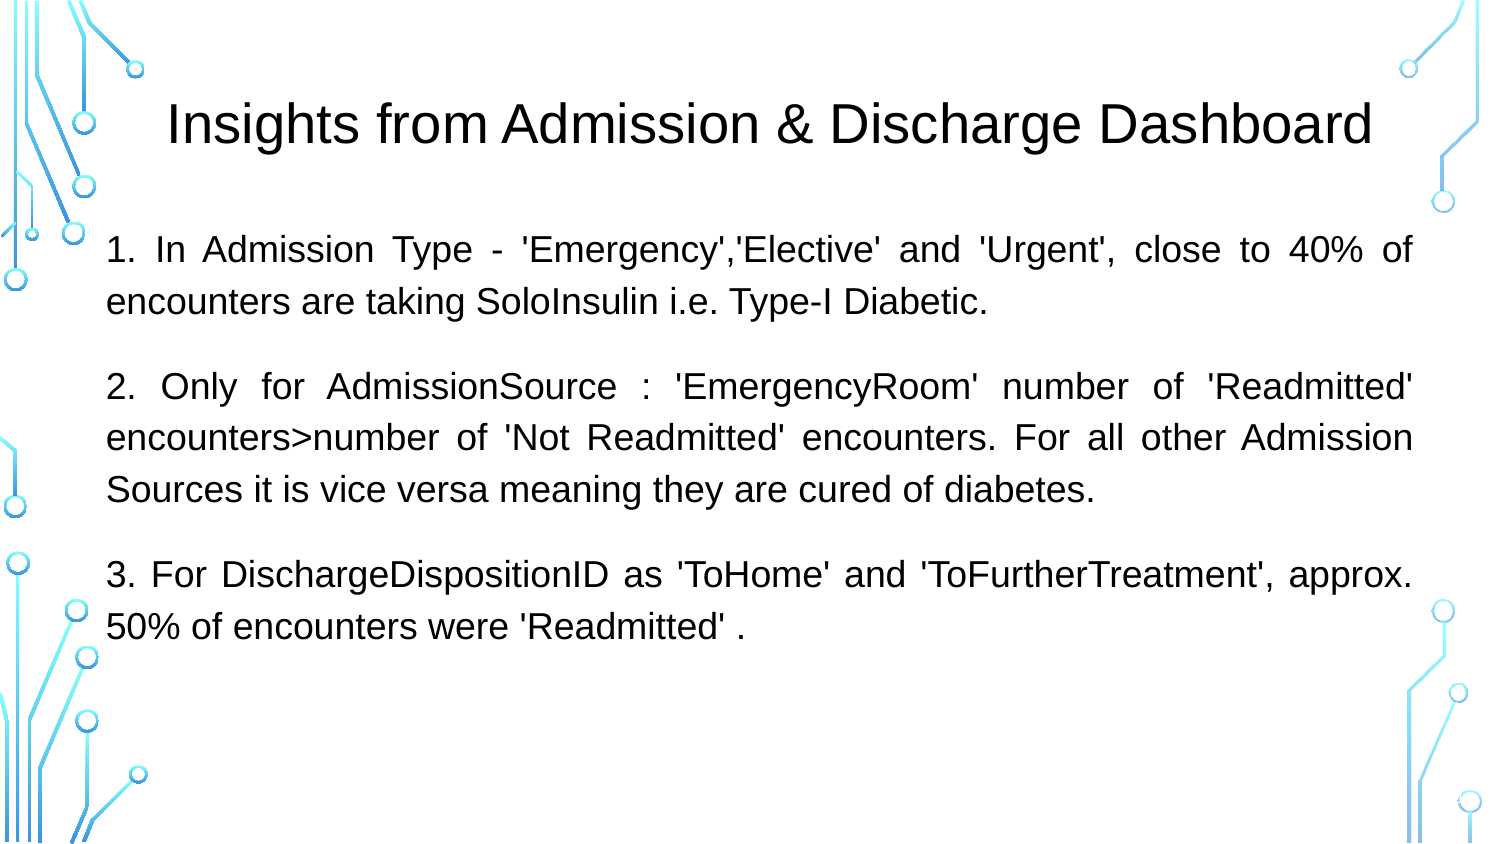

# Insights from Admission & Discharge Dashboard
1. In Admission Type - 'Emergency','Elective' and 'Urgent', close to 40% of encounters are taking SoloInsulin i.e. Type-I Diabetic.
2. Only for AdmissionSource : 'EmergencyRoom' number of 'Readmitted' encounters>number of 'Not Readmitted' encounters. For all other Admission Sources it is vice versa meaning they are cured of diabetes.
3. For DischargeDispositionID as 'ToHome' and 'ToFurtherTreatment', approx. 50% of encounters were 'Readmitted' .
31